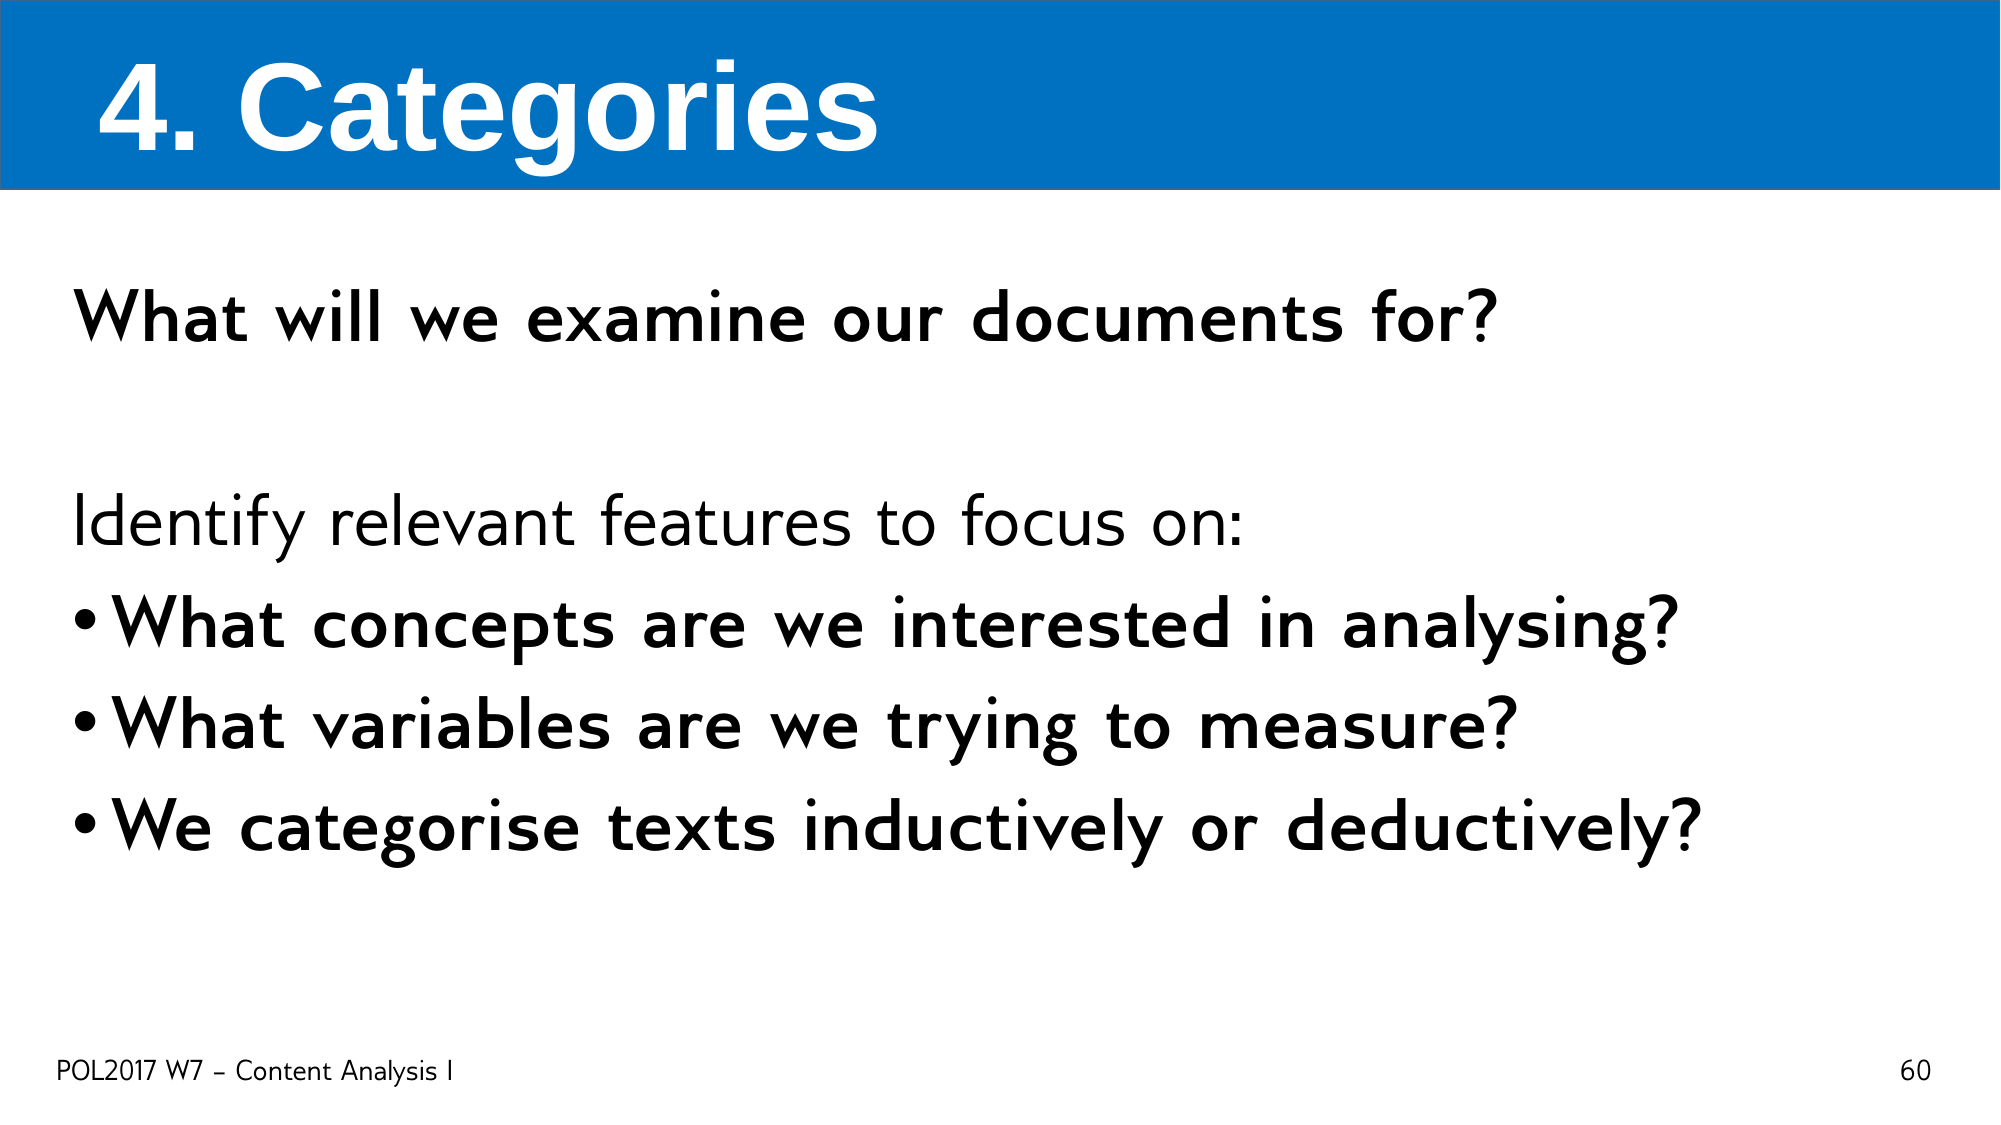

# 4. Categories
What will we examine our documents for?

Identify relevant features to focus on:
What concepts are we interested in analysing?
What variables are we trying to measure?
We categorise texts inductively or deductively?
POL2017 W7 – Content Analysis I
60